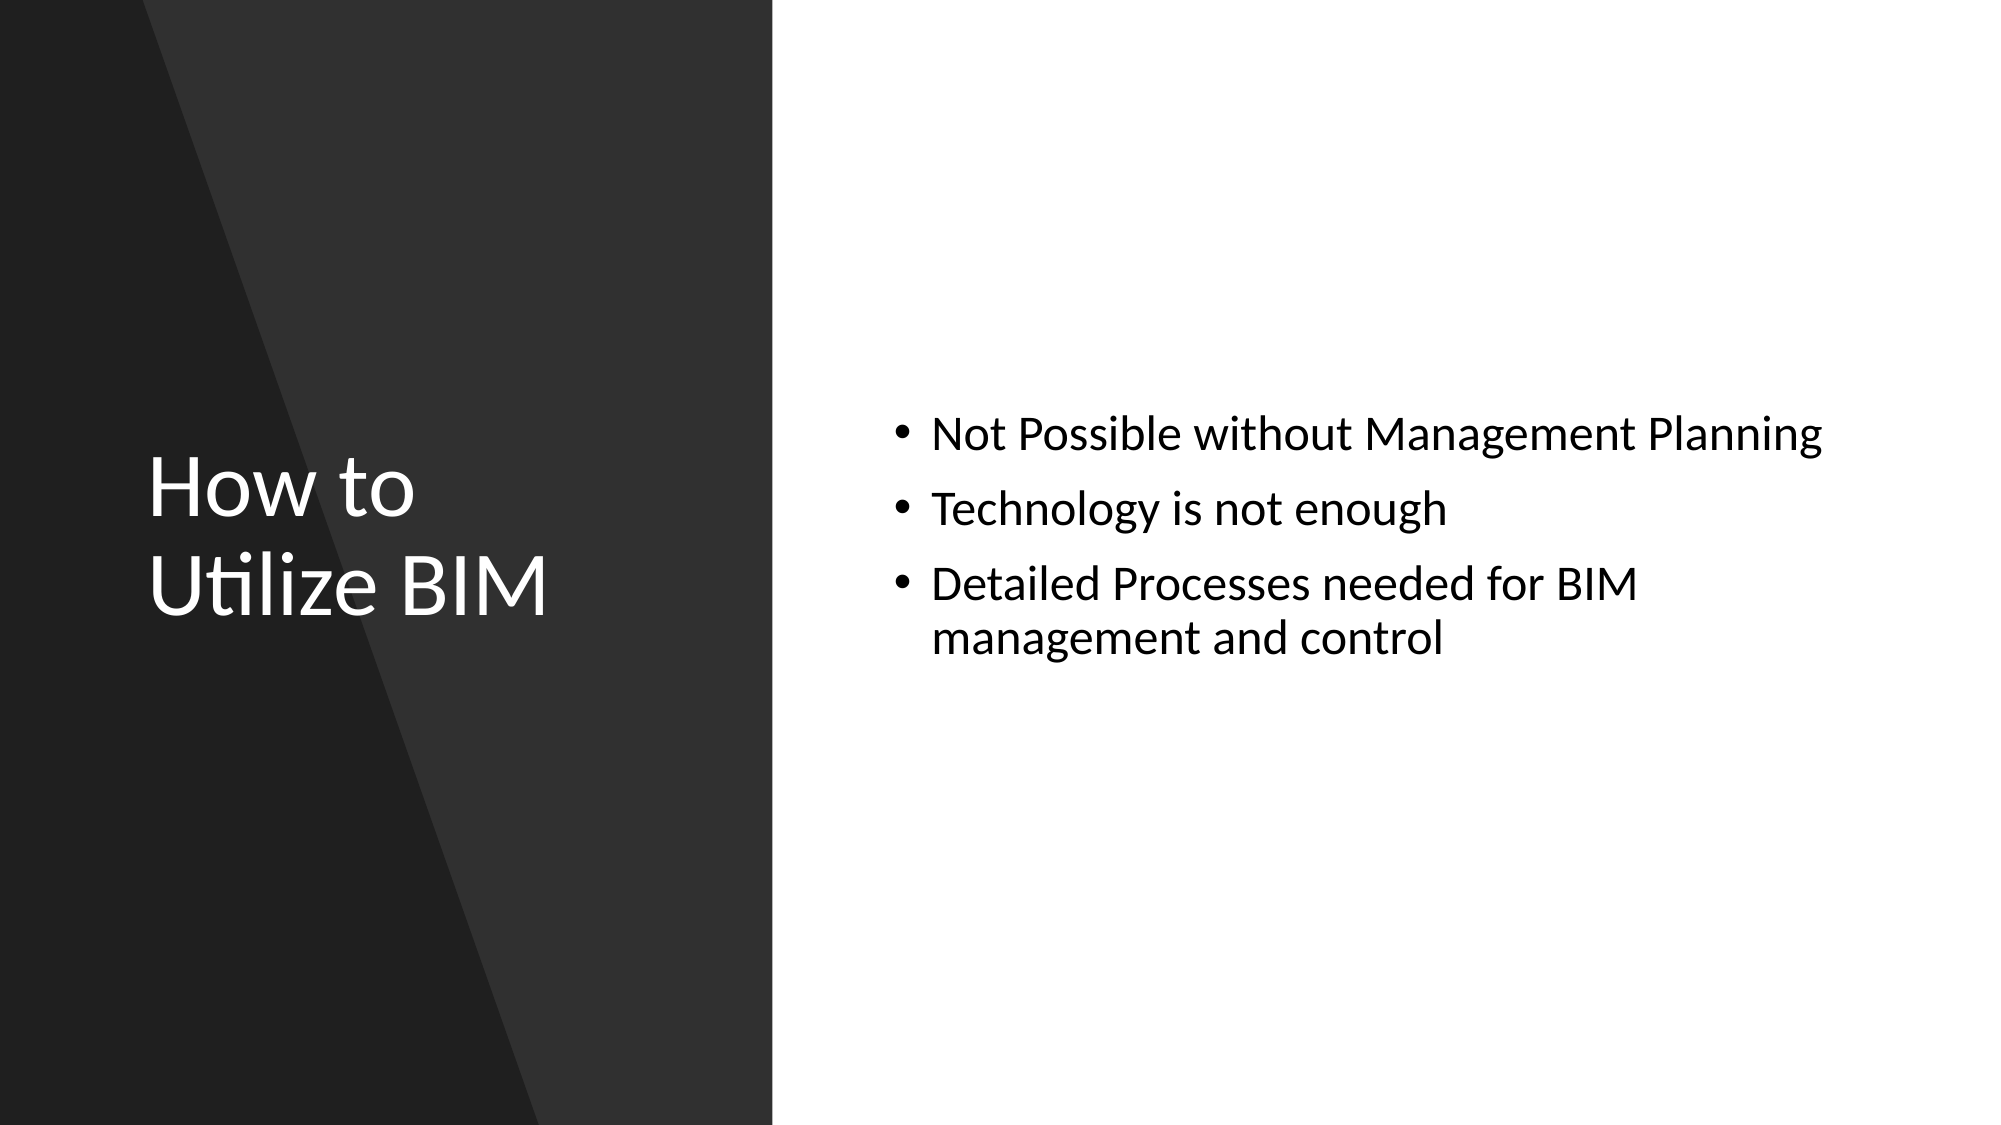

# How to Utilize BIM
Not Possible without Management Planning
Technology is not enough
Detailed Processes needed for BIM management and control